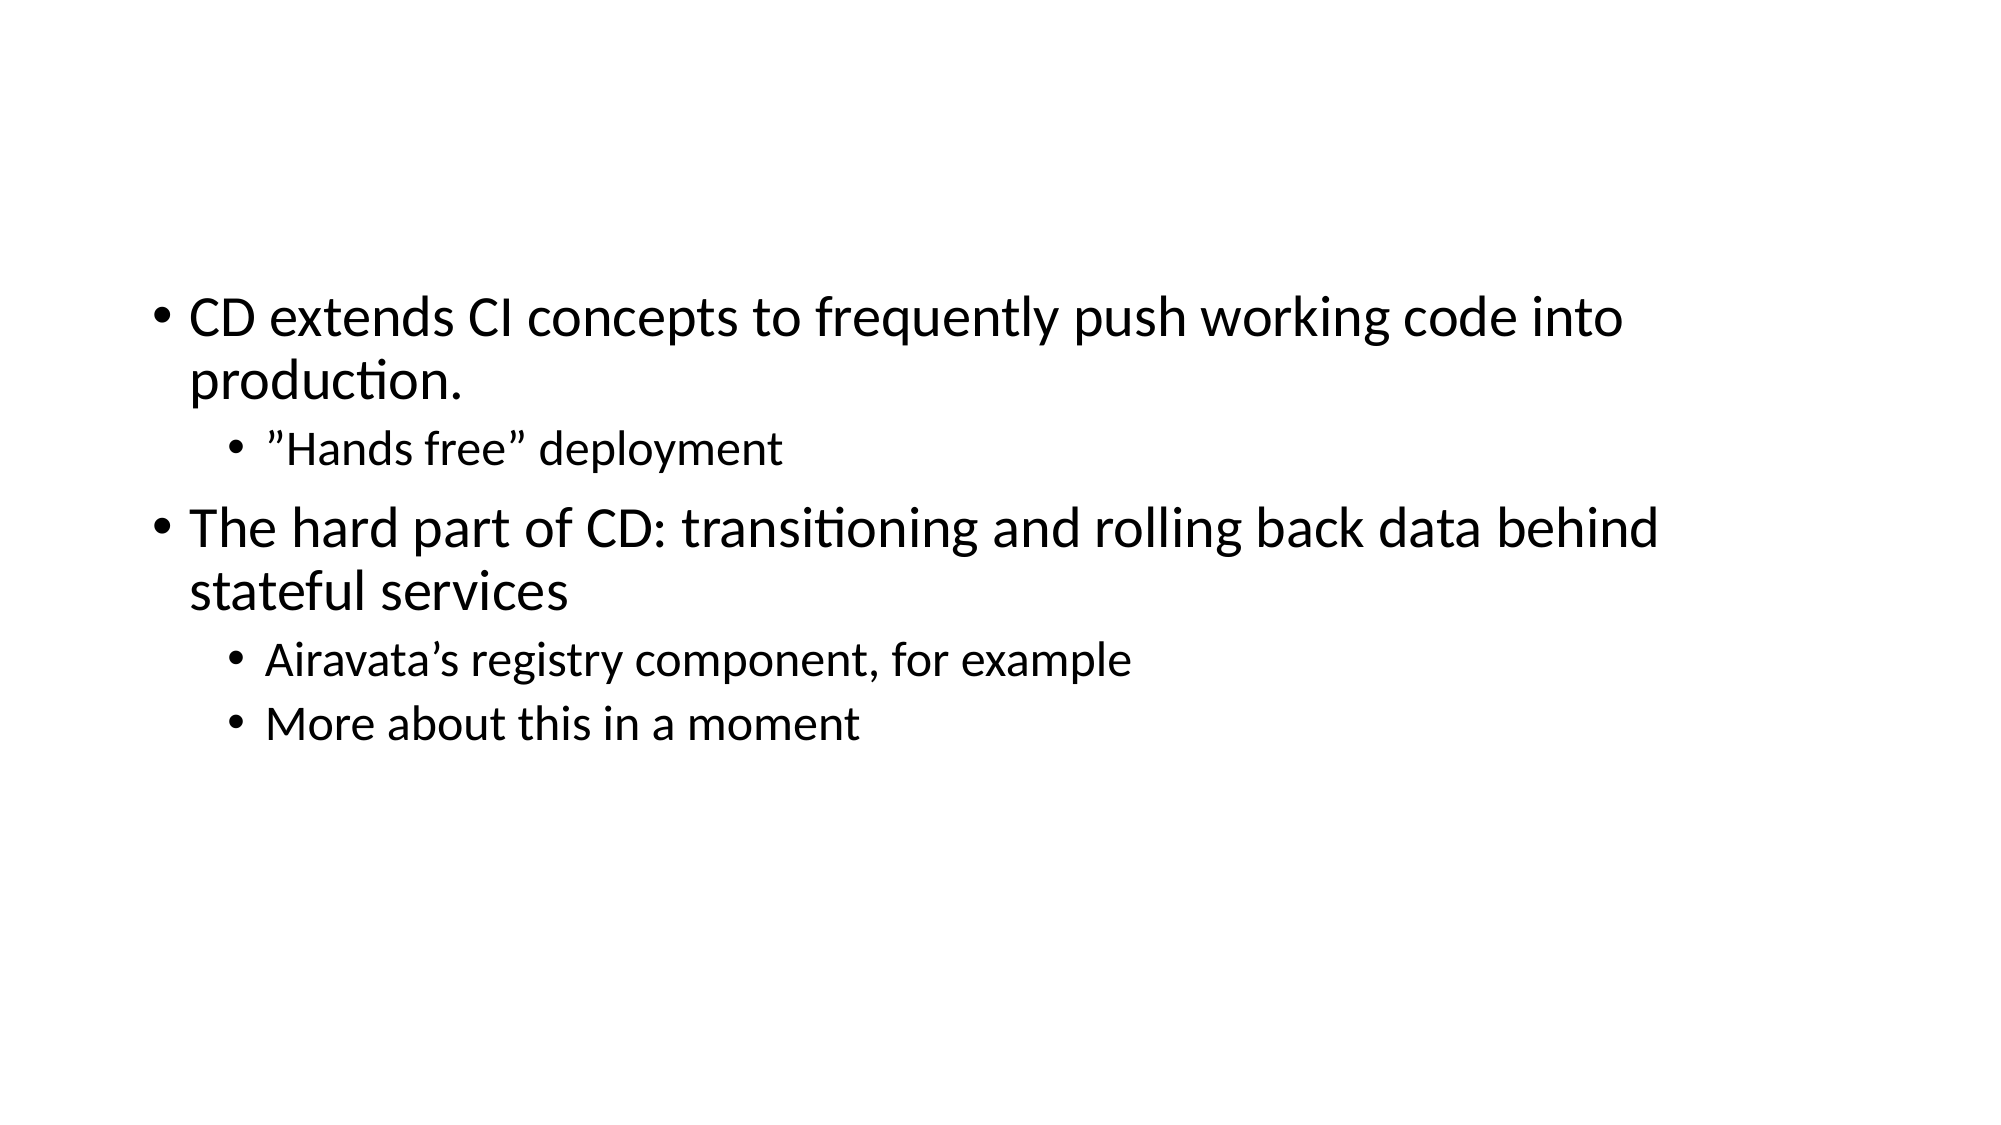

# Continuous Deployment (CD)
CD extends CI concepts to frequently push working code into production.
”Hands free” deployment
The hard part of CD: transitioning and rolling back data behind stateful services
Airavata’s registry component, for example
More about this in a moment